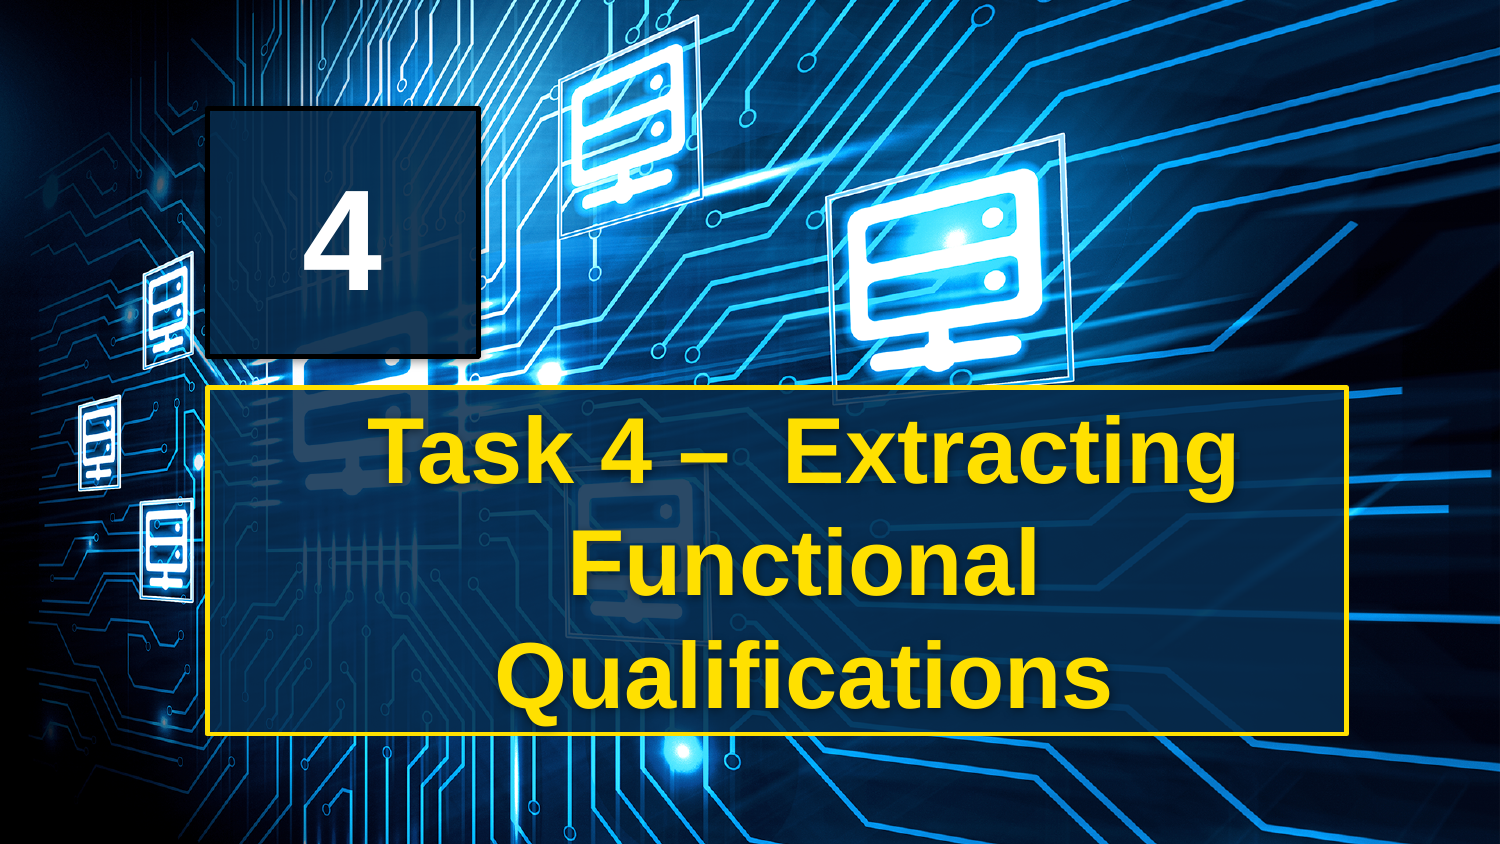

4

# Task 4 –  Extracting Functional Qualifications